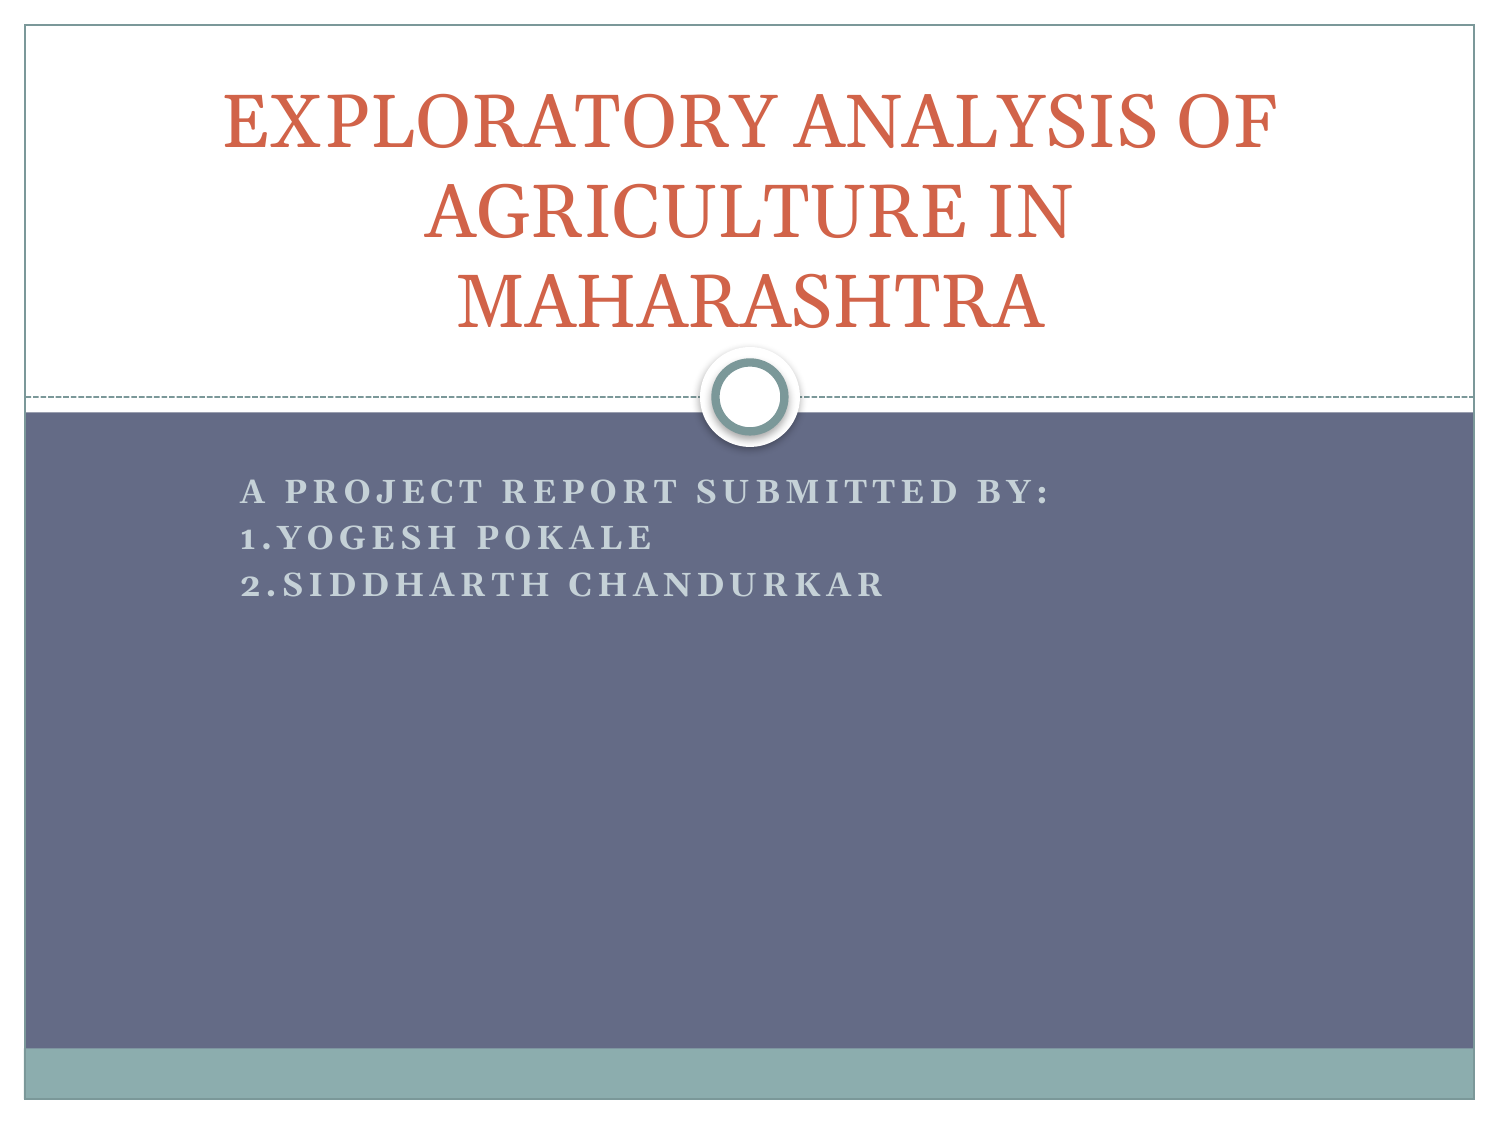

# EXPLORATORY ANALYSIS OF AGRICULTURE IN MAHARASHTRA
A Project Report Submitted by:
1.Yogesh Pokale
2.Siddharth chandurkar